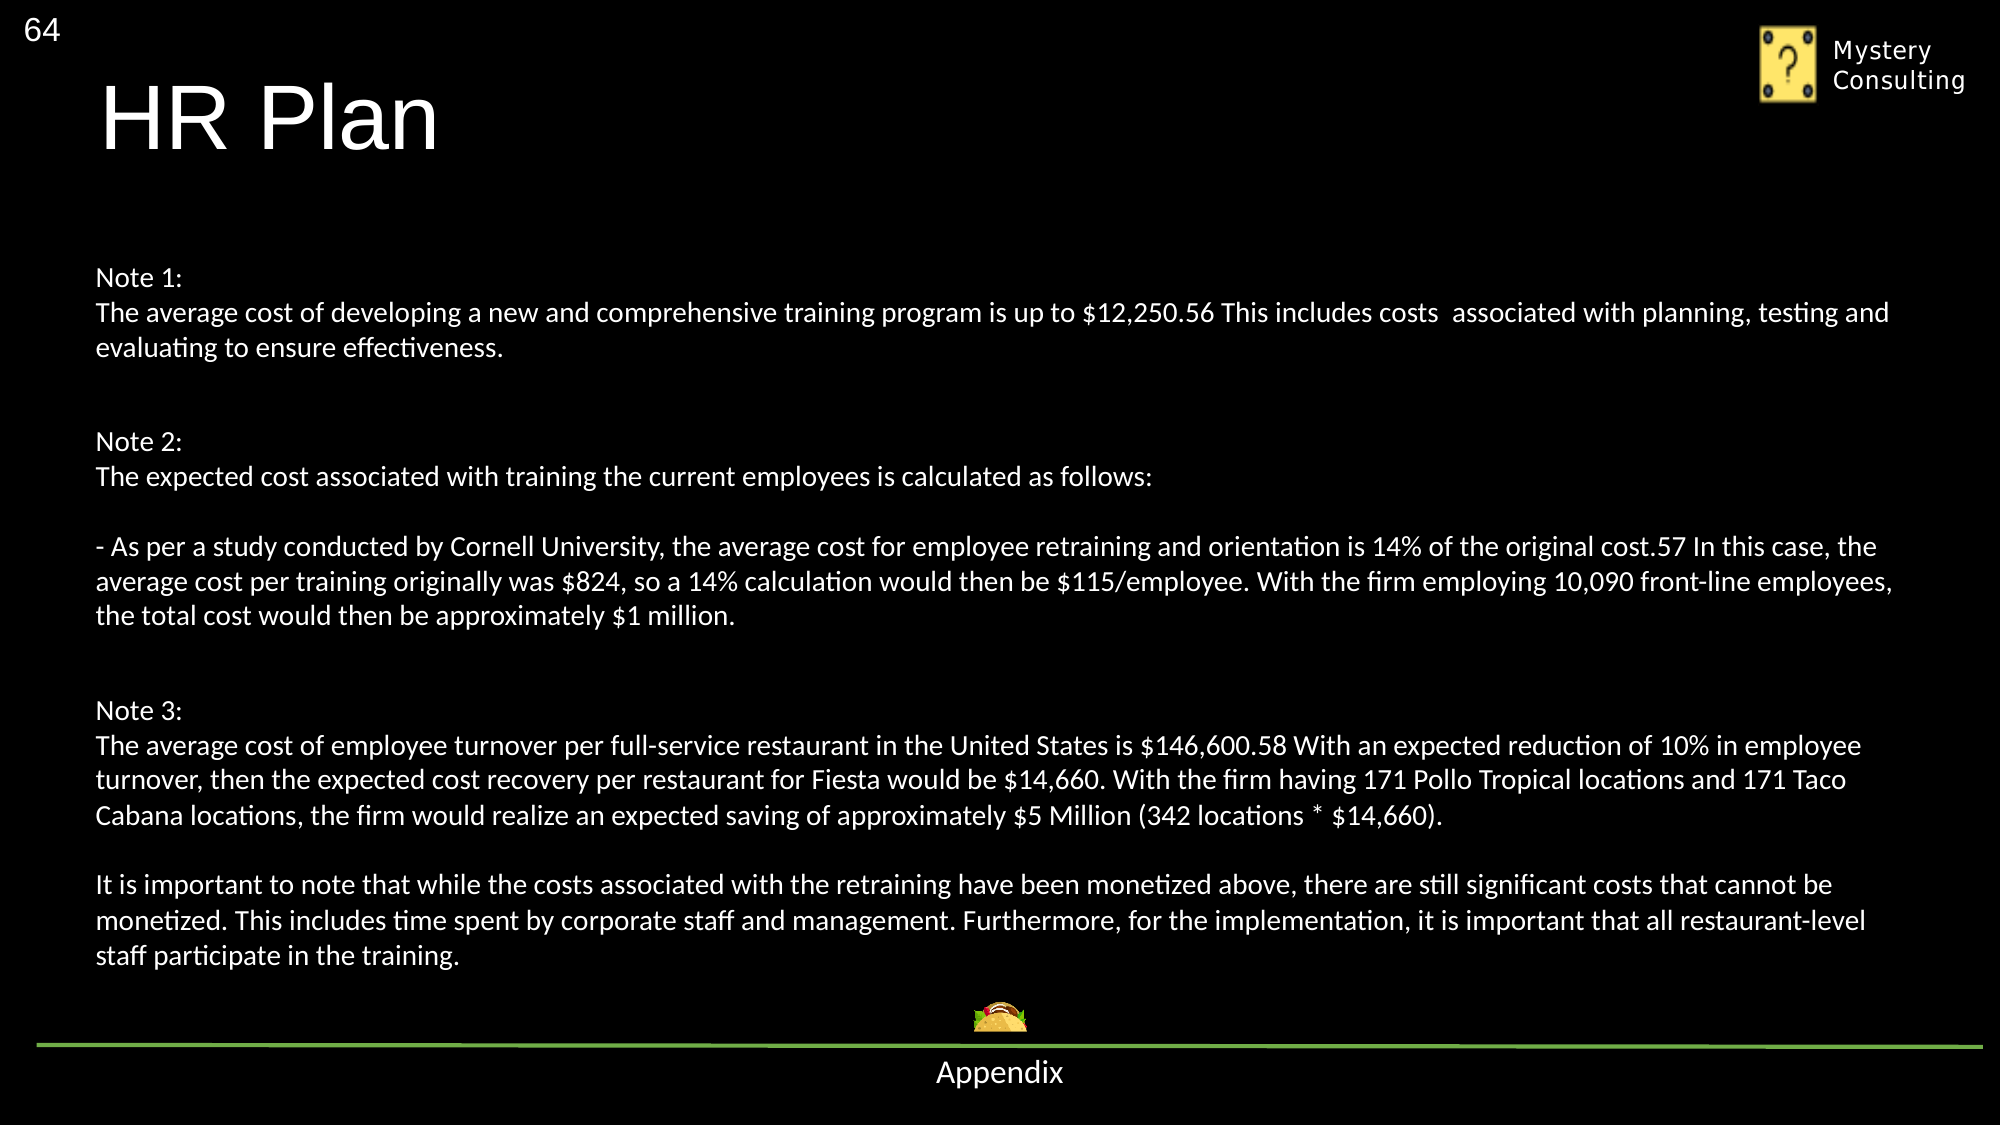

64
# HR Plan
Note 1:
The average cost of developing a new and comprehensive training program is up to $12,250.56 This includes costs  associated with planning, testing and evaluating to ensure effectiveness.
Note 2:
The expected cost associated with training the current employees is calculated as follows:

- As per a study conducted by Cornell University, the average cost for employee retraining and orientation is 14% of the original cost.57 In this case, the average cost per training originally was $824, so a 14% calculation would then be $115/employee. With the firm employing 10,090 front-line employees, the total cost would then be approximately $1 million.
Note 3:
The average cost of employee turnover per full-service restaurant in the United States is $146,600.58 With an expected reduction of 10% in employee turnover, then the expected cost recovery per restaurant for Fiesta would be $14,660. With the firm having 171 Pollo Tropical locations and 171 Taco Cabana locations, the firm would realize an expected saving of approximately $5 Million (342 locations * $14,660).

It is important to note that while the costs associated with the retraining have been monetized above, there are still significant costs that cannot be monetized. This includes time spent by corporate staff and management. Furthermore, for the implementation, it is important that all restaurant-level staff participate in the training.